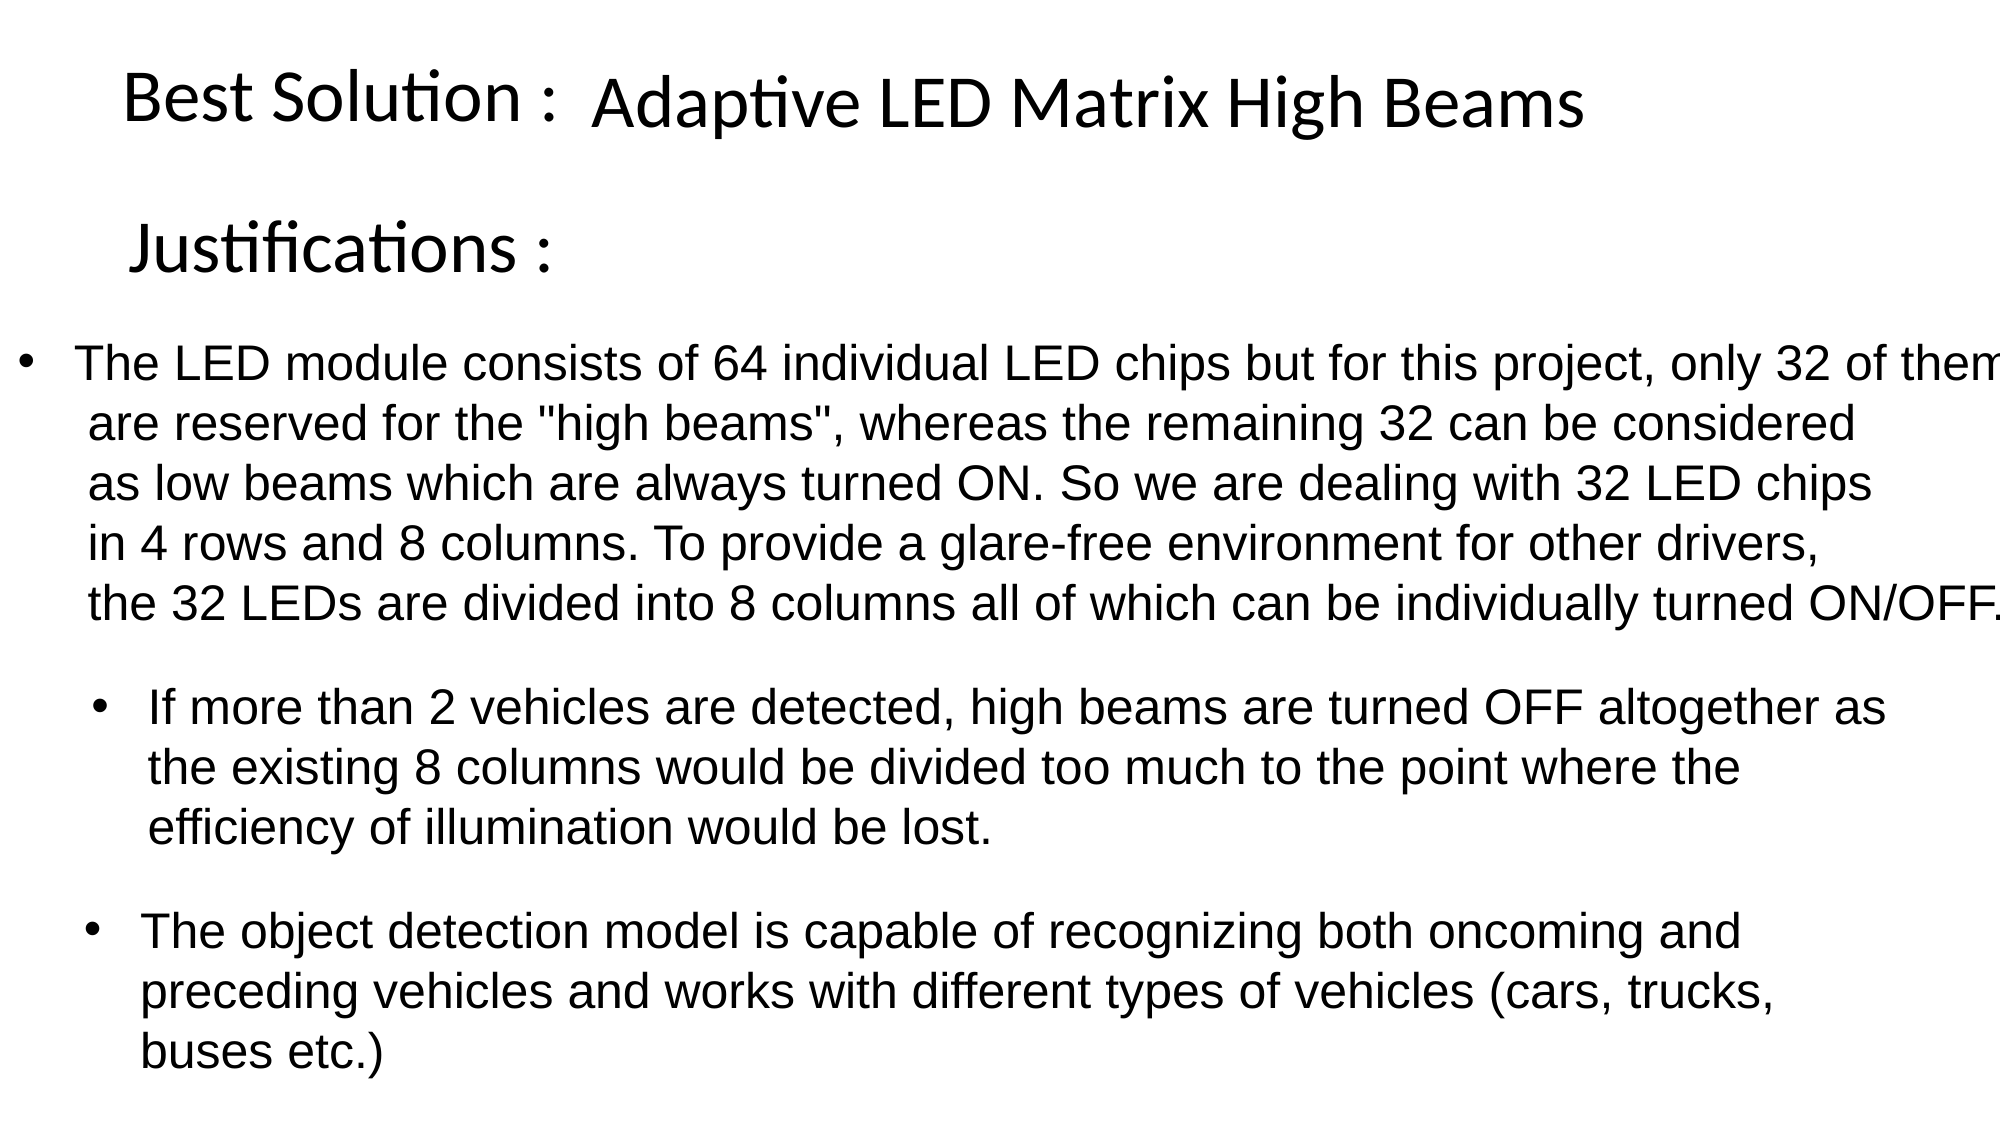

Best Solution :
Adaptive LED Matrix High Beams
Justifications :
The LED module consists of 64 individual LED chips but for this project, only 32 of them
     are reserved for the "high beams", whereas the remaining 32 can be considered
     as low beams which are always turned ON. So we are dealing with 32 LED chips
     in 4 rows and 8 columns. To provide a glare-free environment for other drivers,
     the 32 LEDs are divided into 8 columns all of which can be individually turned ON/OFF.
If more than 2 vehicles are detected, high beams are turned OFF altogether as the existing 8 columns would be divided too much to the point where the efficiency of illumination would be lost.
The object detection model is capable of recognizing both oncoming and preceding vehicles and works with different types of vehicles (cars, trucks, buses etc.)